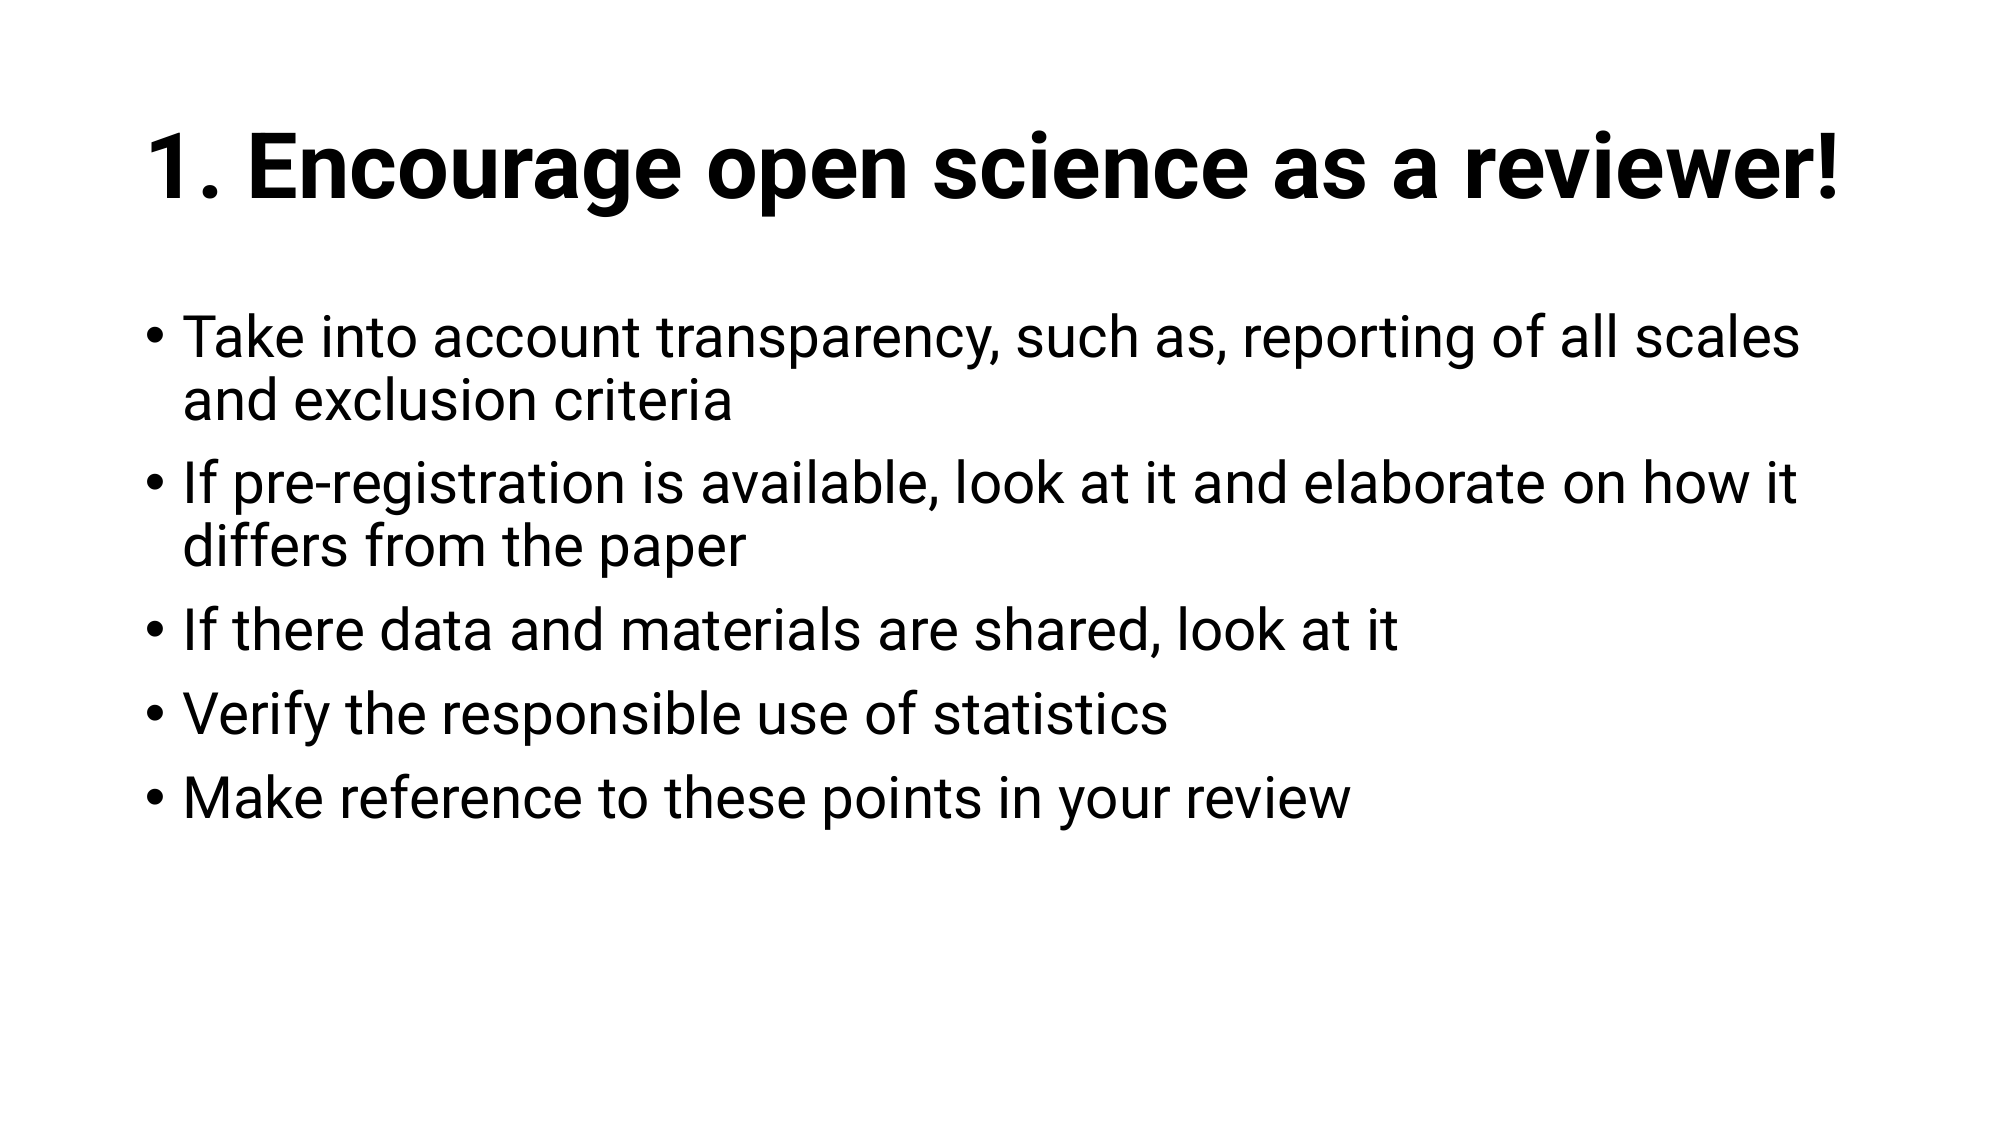

# 1. Encourage open science as a reviewer!
Take into account transparency, such as, reporting of all scales and exclusion criteria
If pre-registration is available, look at it and elaborate on how it differs from the paper
If there data and materials are shared, look at it
Verify the responsible use of statistics
Make reference to these points in your review